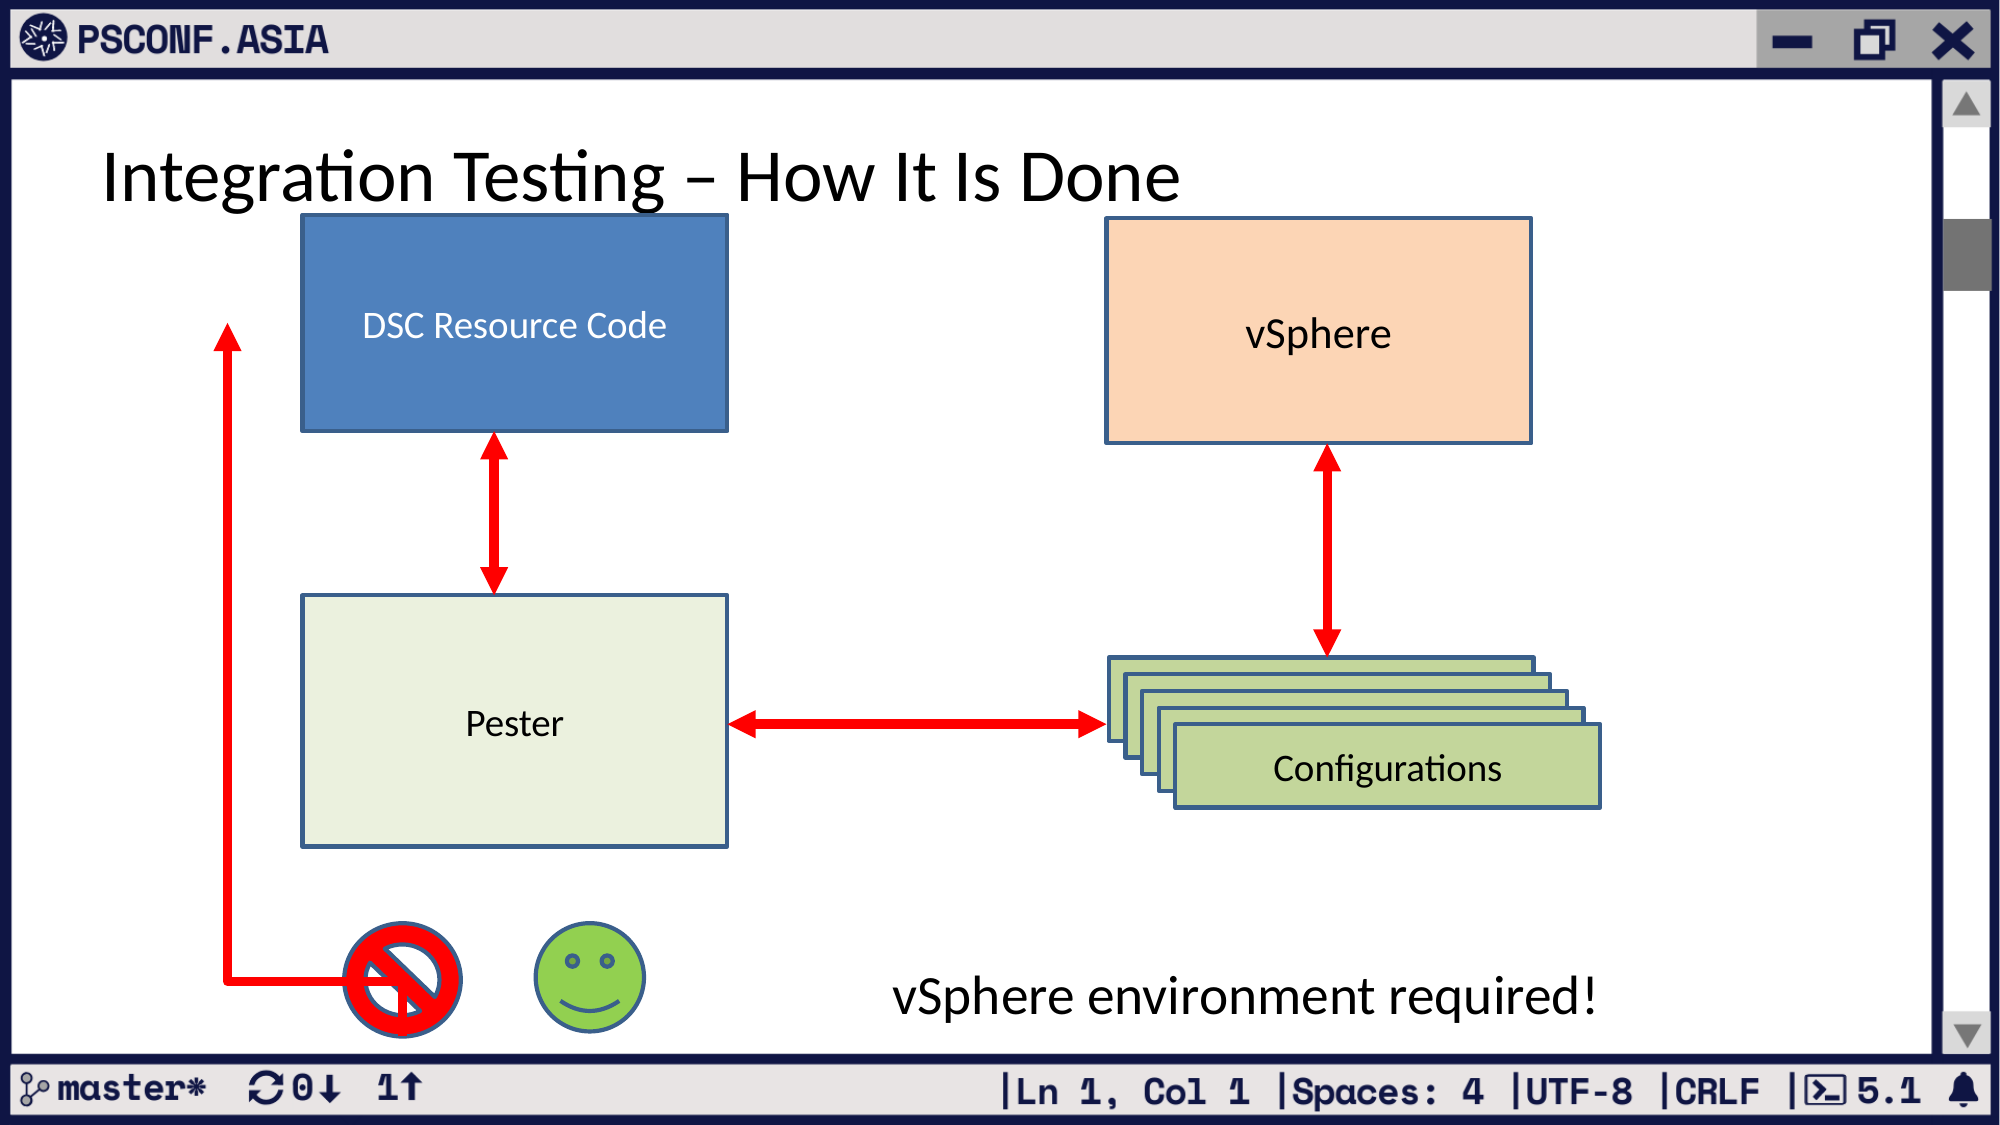

Integration Testing – How It Is Done
DSC Resource Code
vSphere
Pester
Configurations
Configurations
Configurations
Configurations
Configurations

vSphere environment required!